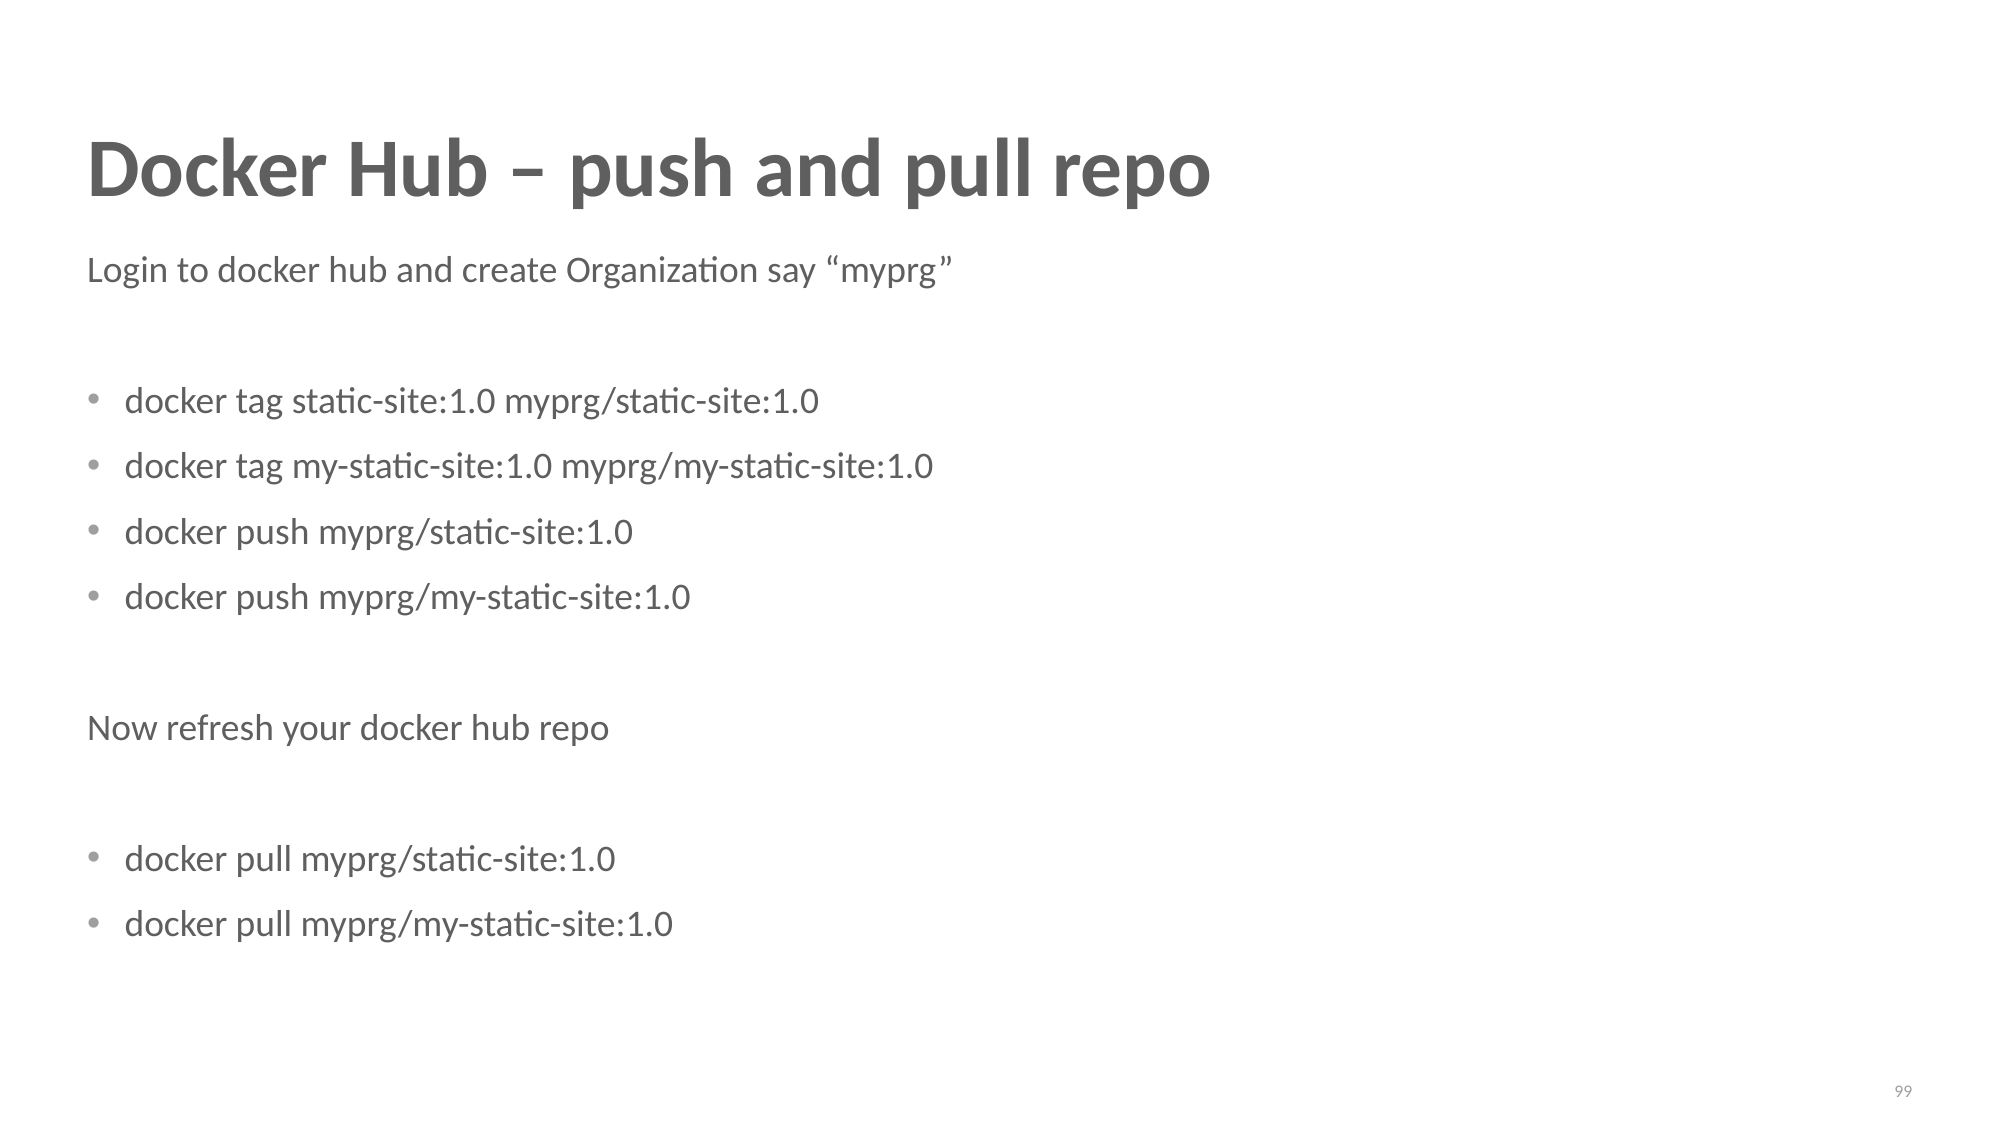

# Docker Hub – push and pull repo
Login to docker hub and create Organization say “myprg”

docker tag static-site:1.0 myprg/static-site:1.0
docker tag my-static-site:1.0 myprg/my-static-site:1.0
docker push myprg/static-site:1.0
docker push myprg/my-static-site:1.0

Now refresh your docker hub repo

docker pull myprg/static-site:1.0
docker pull myprg/my-static-site:1.0

99